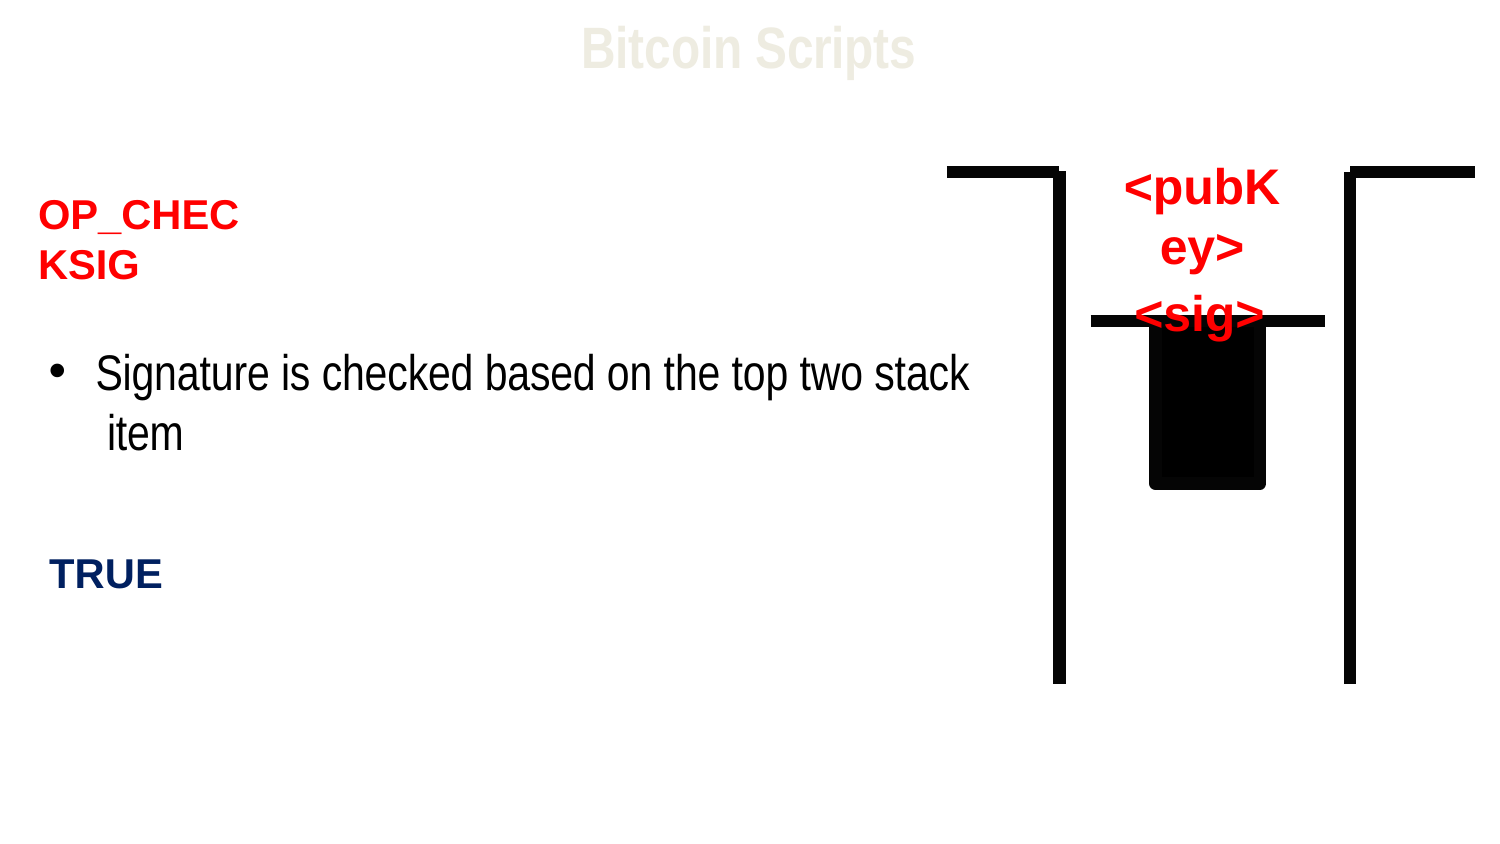

# Bitcoin Scripts
<pubKey>
<sig>

OP_CHECKSIG

Signature is checked based on the top two stack  item

TRUE